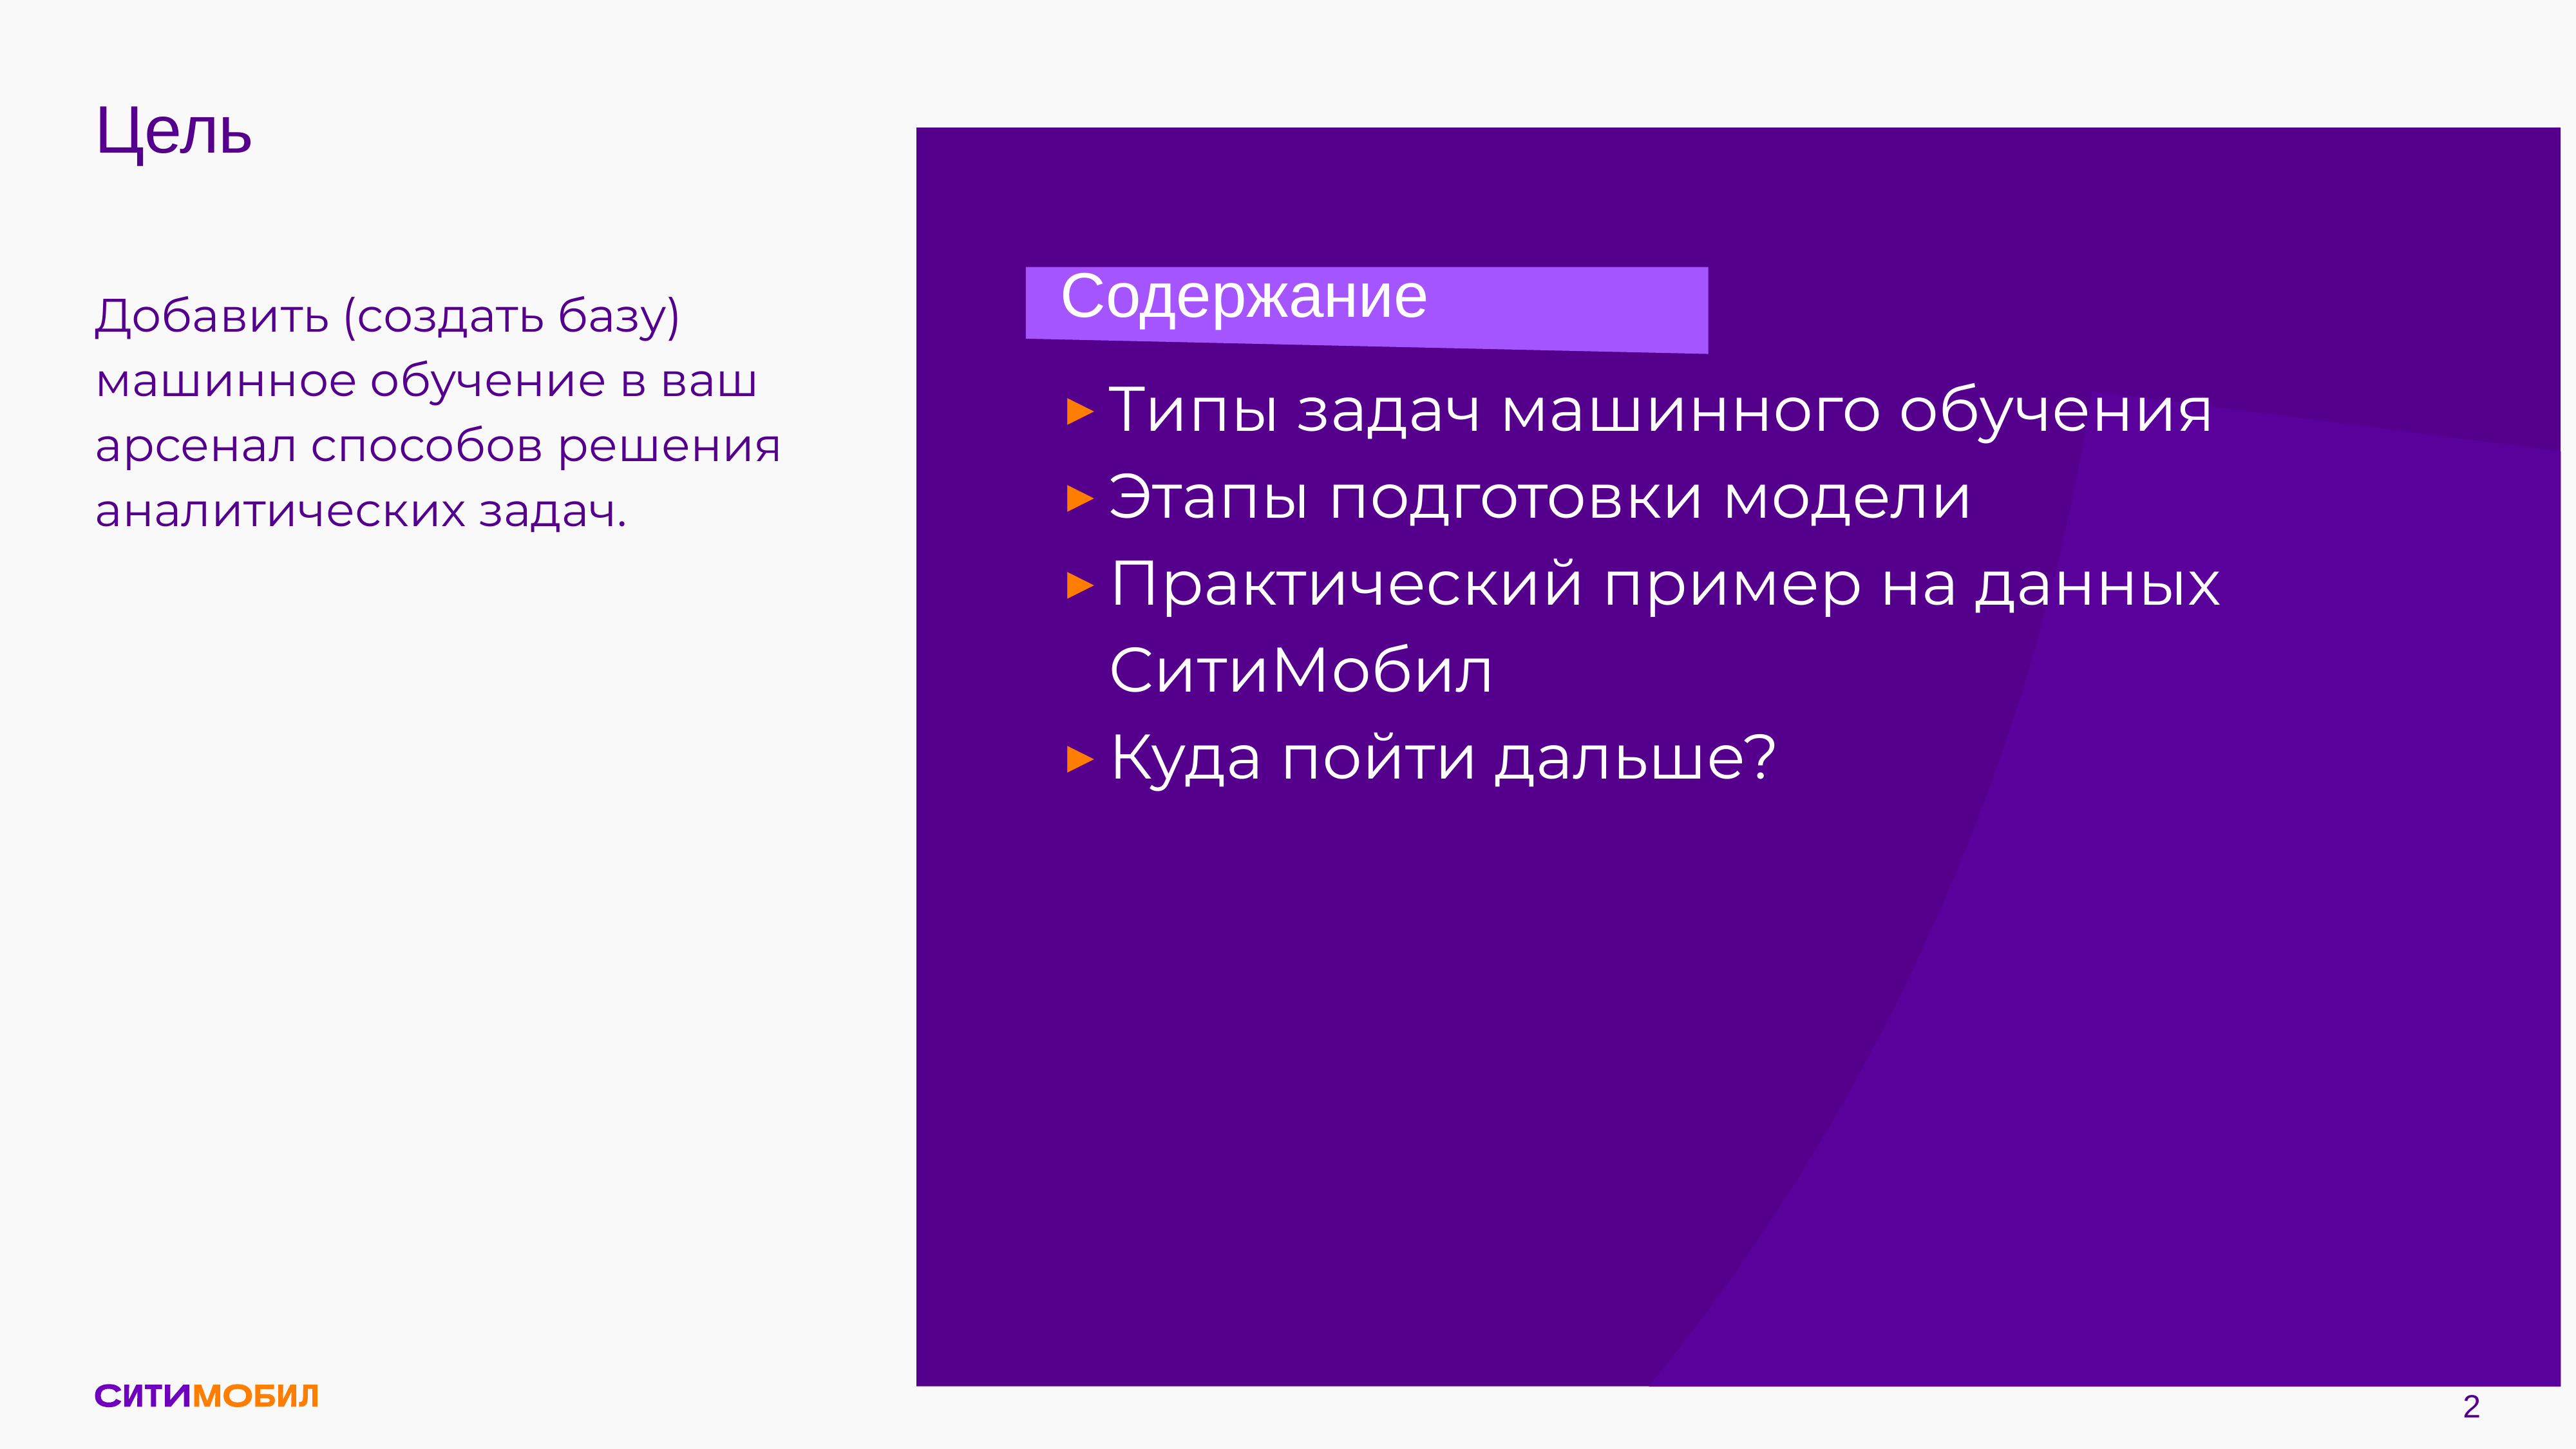

# Цель

Содержание
Типы задач машинного обучения
Этапы подготовки модели
Практический пример на данных СитиМобил
Куда пойти дальше?

Добавить (создать базу) машинное обучение в ваш арсенал способов решения аналитических задач.
2